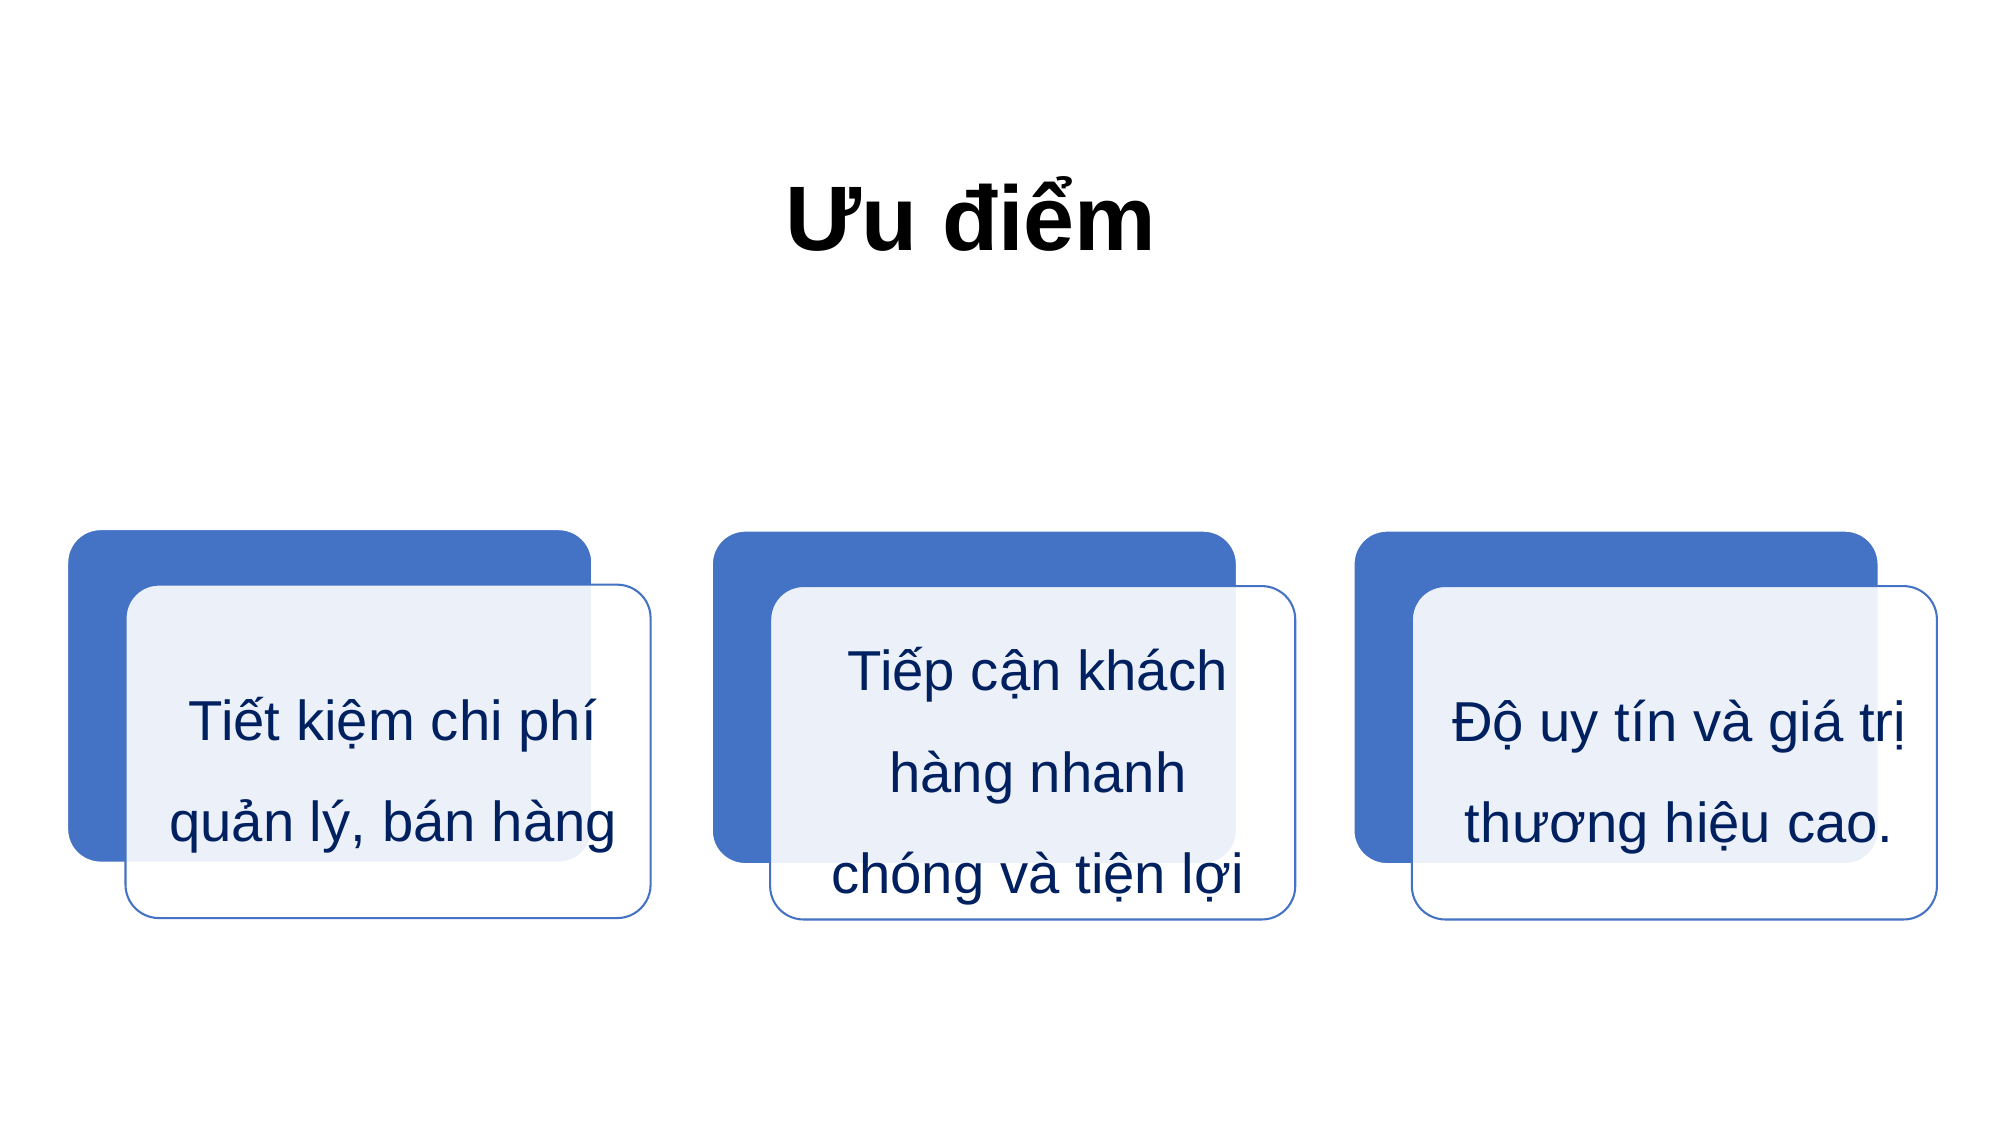

# Ưu điểm
Tiết kiệm chi phí quản lý, bán hàng
Tiếp cận khách hàng nhanh chóng và tiện lợi
Độ uy tín và giá trị thương hiệu cao.